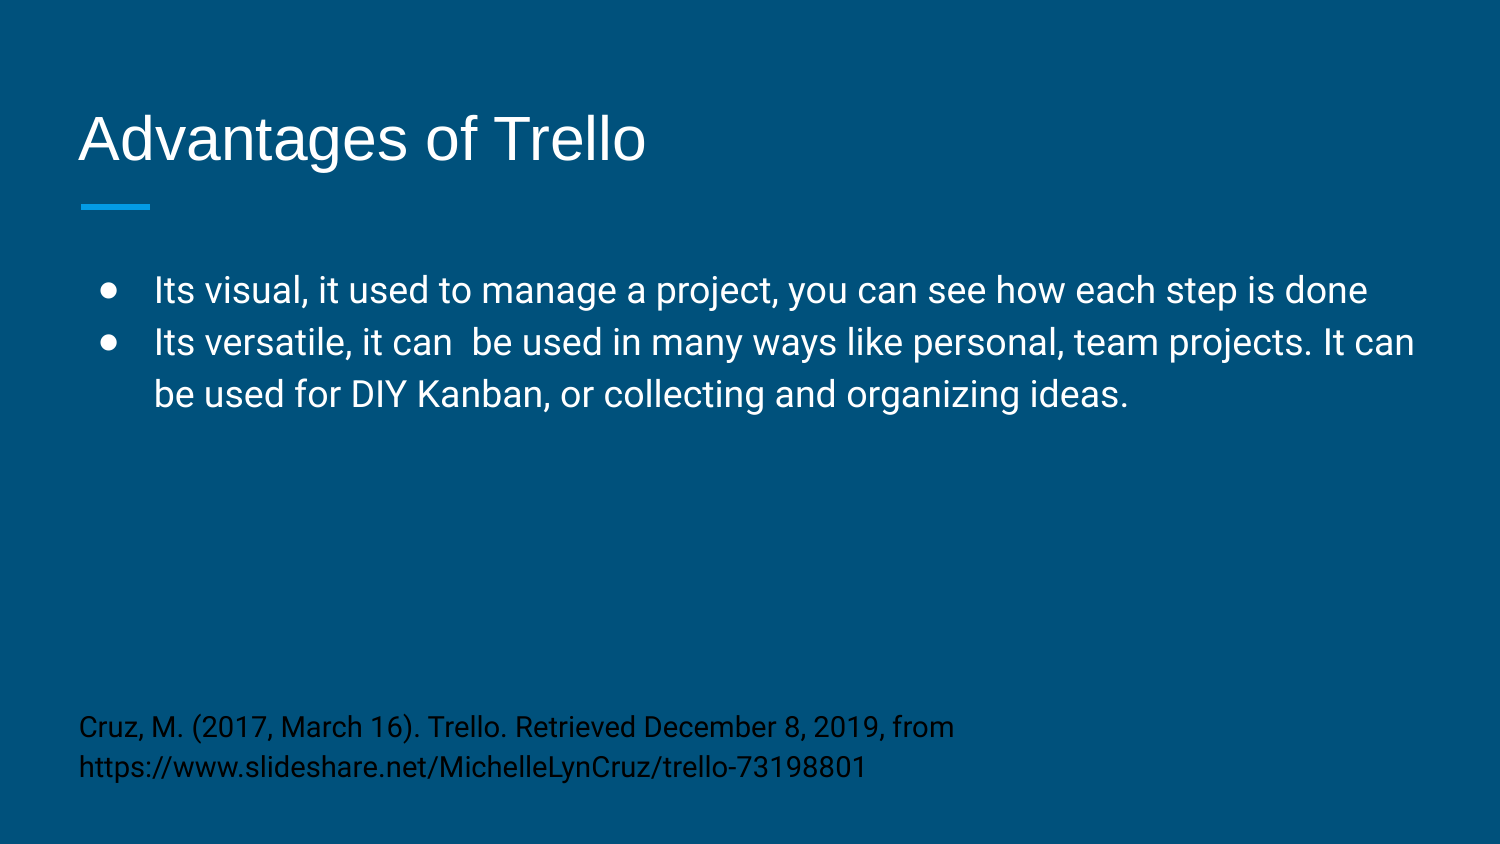

# Advantages of Trello
Its visual, it used to manage a project, you can see how each step is done
Its versatile, it can  be used in many ways like personal, team projects. It can be used for DIY Kanban, or collecting and organizing ideas.

Cruz, M. (2017, March 16). Trello. Retrieved December 8, 2019, from https://www.slideshare.net/MichelleLynCruz/trello-73198801